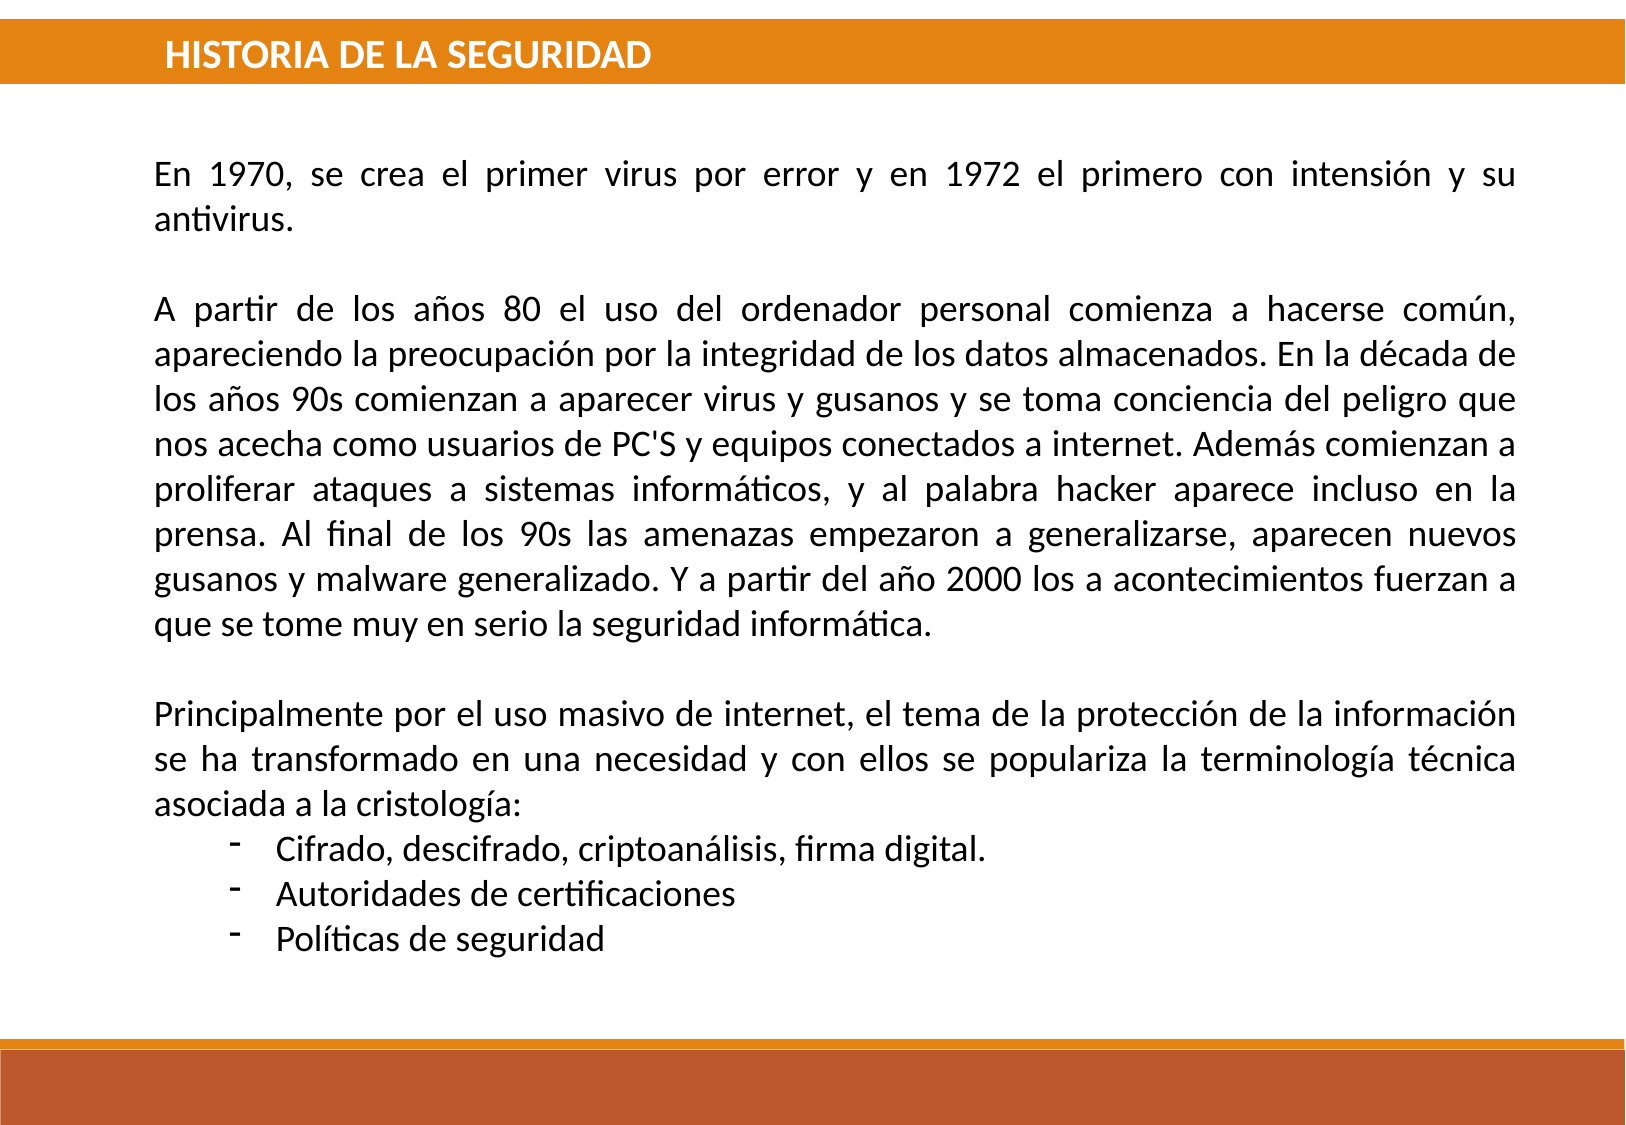

HISTORIA DE LA SEGURIDAD
En 1970, se crea el primer virus por error y en 1972 el primero con intensión y su antivirus.

A partir de los años 80 el uso del ordenador personal comienza a hacerse común, apareciendo la preocupación por la integridad de los datos almacenados. En la década de los años 90s comienzan a aparecer virus y gusanos y se toma conciencia del peligro que nos acecha como usuarios de PC'S y equipos conectados a internet. Además comienzan a proliferar ataques a sistemas informáticos, y al palabra hacker aparece incluso en la prensa. Al final de los 90s las amenazas empezaron a generalizarse, aparecen nuevos gusanos y malware generalizado. Y a partir del año 2000 los a acontecimientos fuerzan a que se tome muy en serio la seguridad informática.

Principalmente por el uso masivo de internet, el tema de la protección de la información se ha transformado en una necesidad y con ellos se populariza la terminología técnica asociada a la cristología:
Cifrado, descifrado, criptoanálisis, firma digital.
Autoridades de certificaciones
Políticas de seguridad